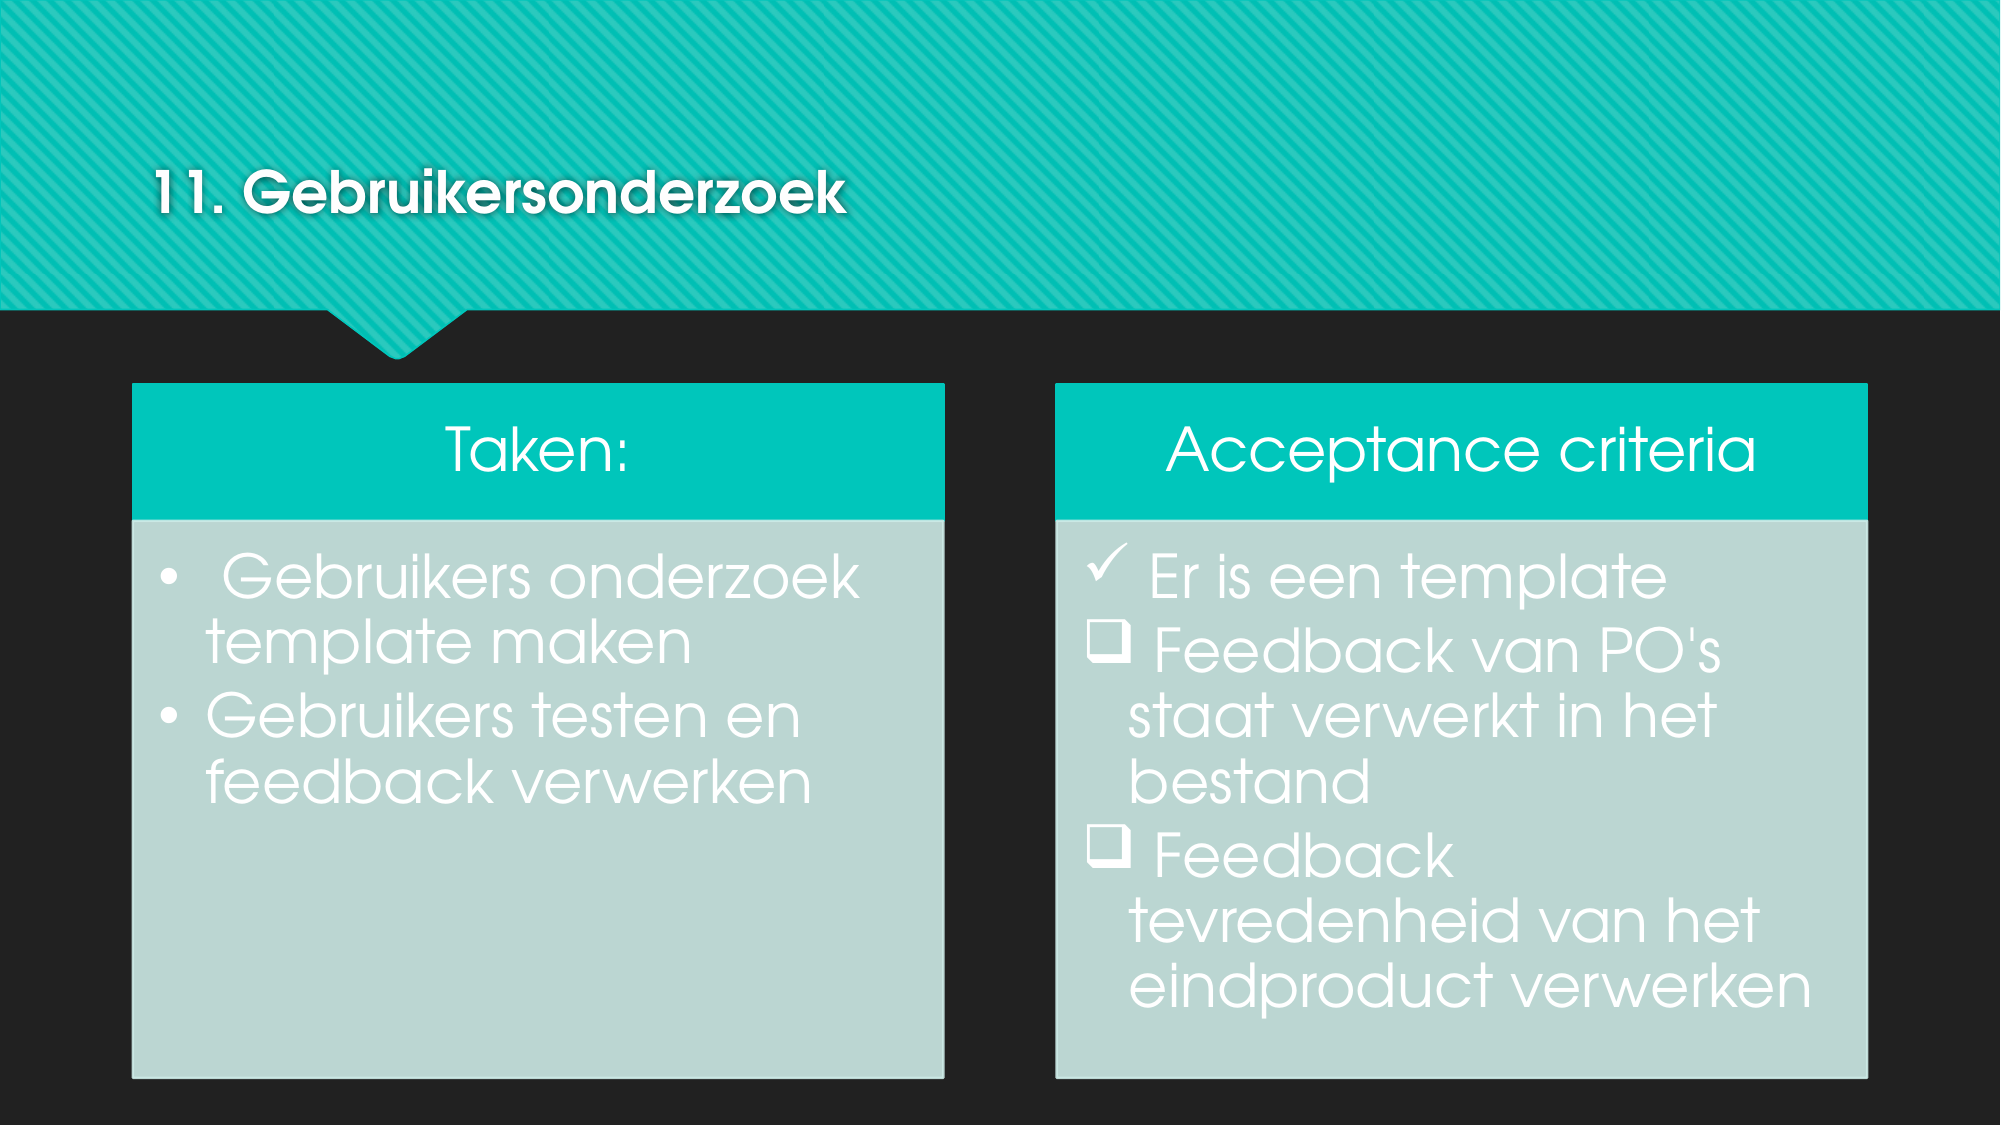

# 11. Gebruikersonderzoek
Taken:
 Gebruikers onderzoek template maken
Gebruikers testen en feedback verwerken

Acceptance criteria
 Er is een template
 Feedback van PO's staat verwerkt in het bestand
 Feedback tevredenheid van het eindproduct verwerken